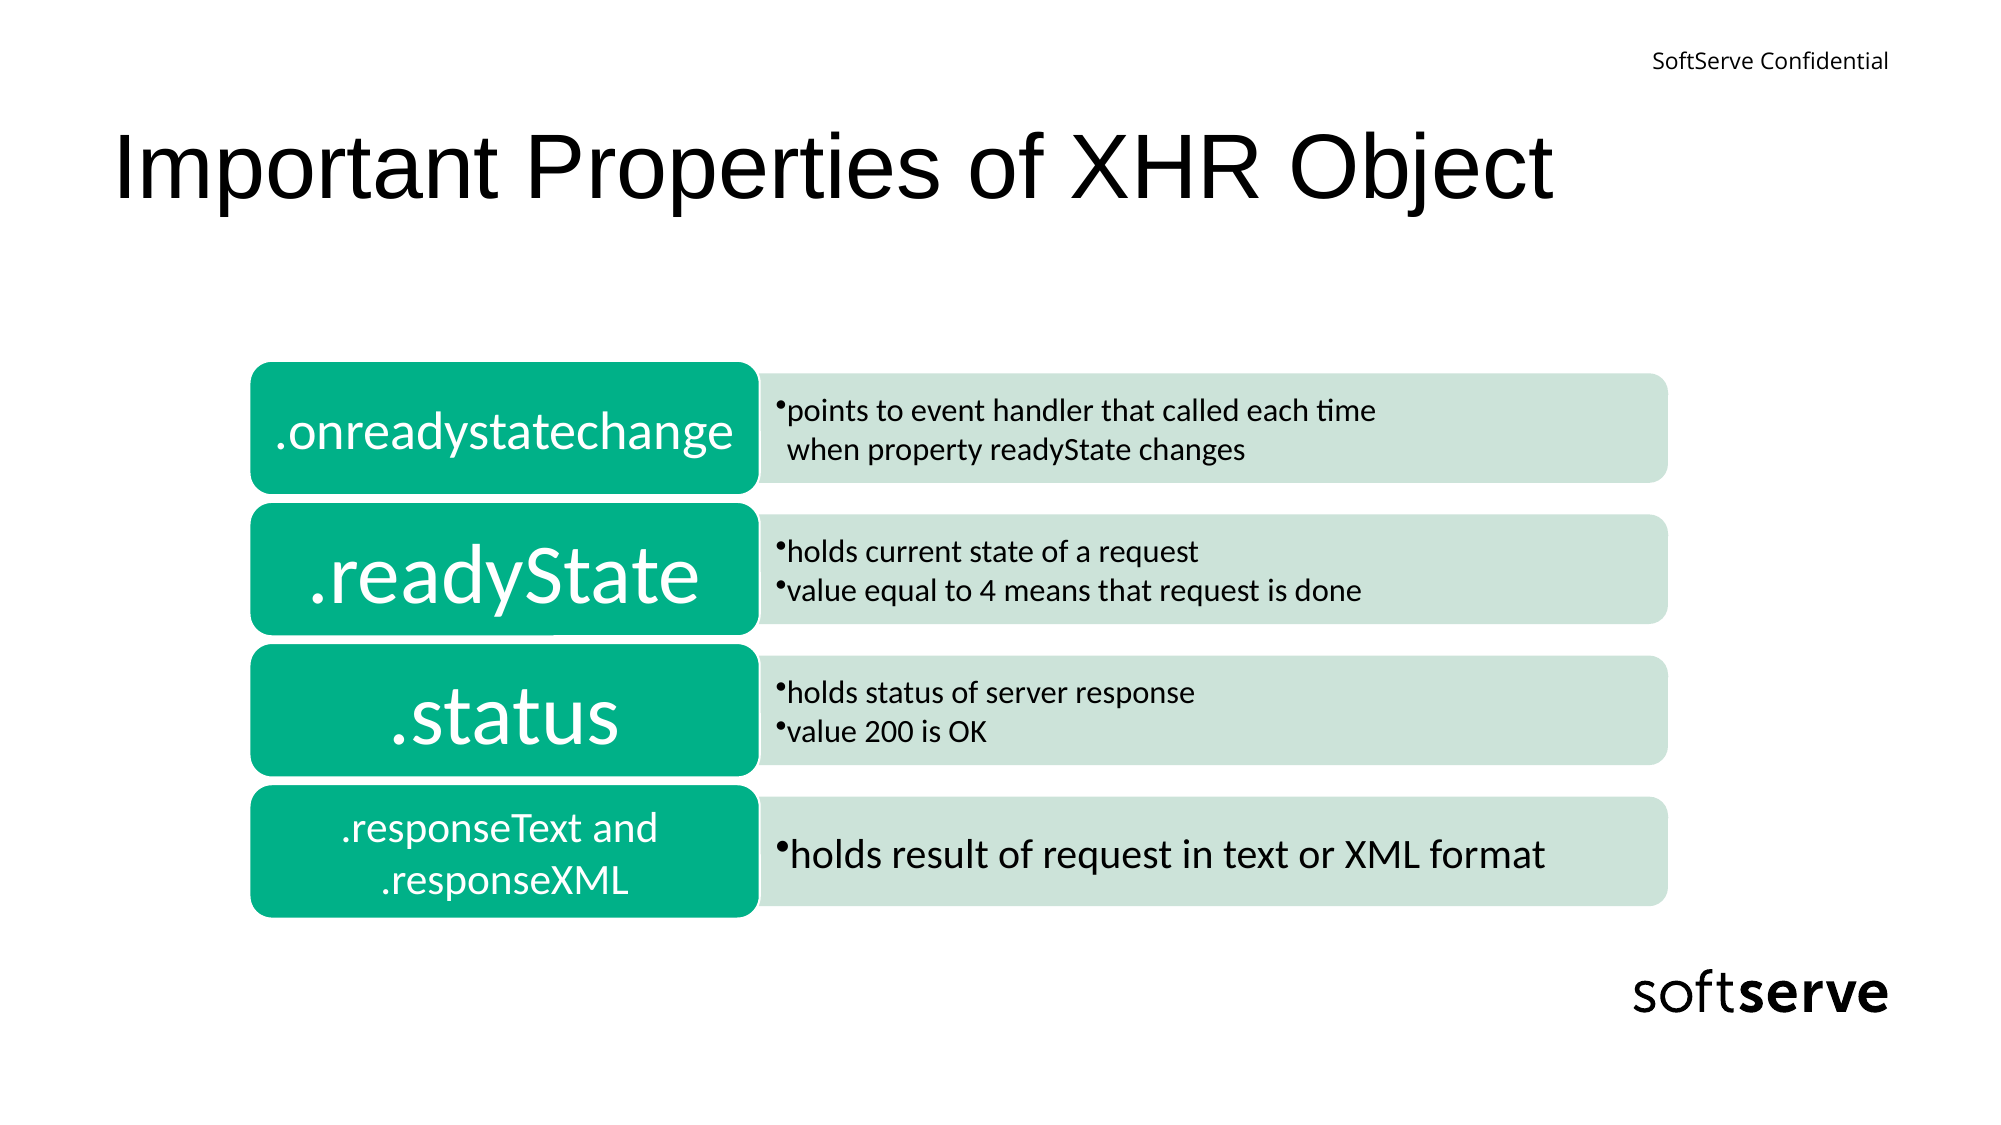

# Important Properties of XHR Object
.onreadystatechange
points to event handler that called each time
when property readyState changes
.status
holds status of server response
value 200 is OK
.responseText and
.responseXML
holds result of request in text or XML format
.readyState
holds current state of a request
value equal to 4 means that request is done